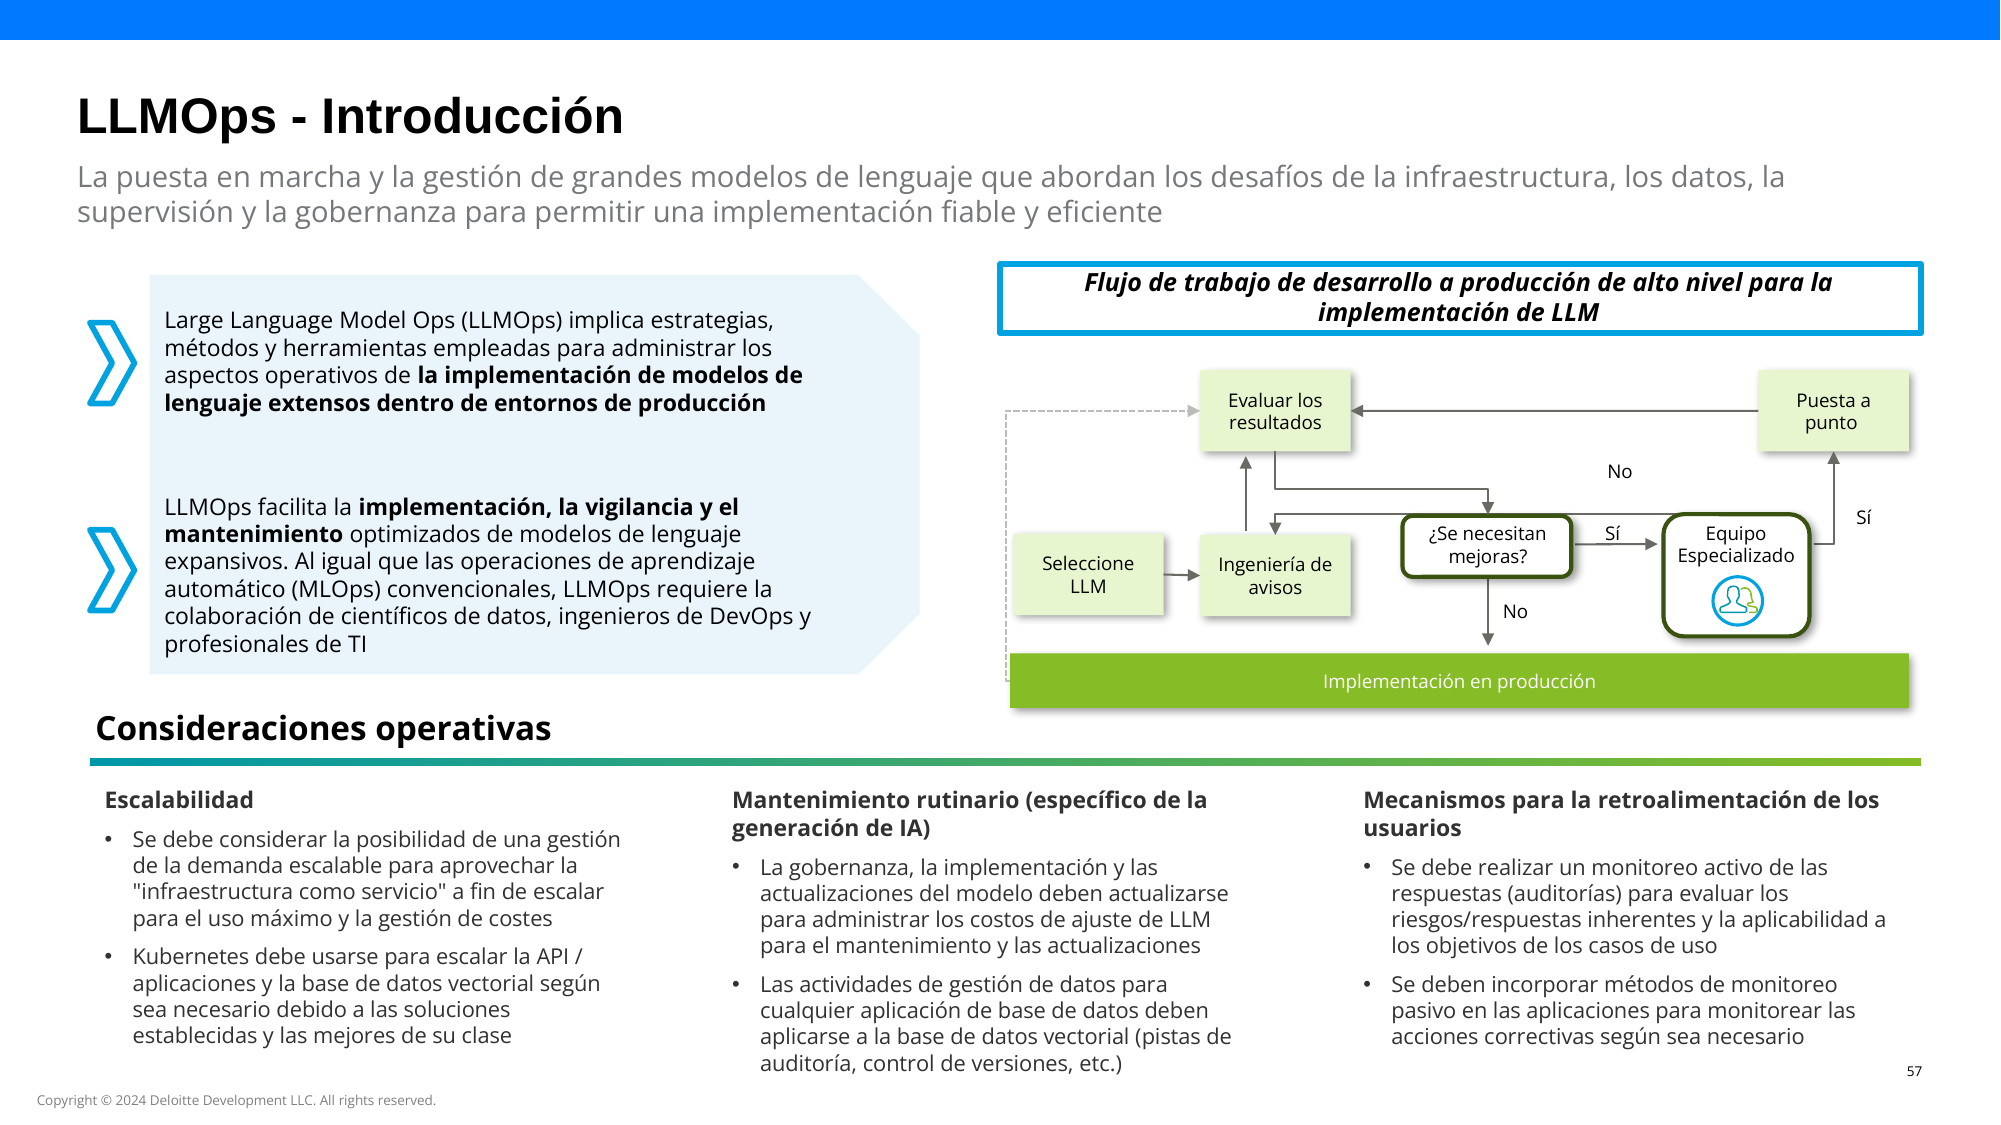

# LLMOps - Introducción
La puesta en marcha y la gestión de grandes modelos de lenguaje que abordan los desafíos de la infraestructura, los datos, la supervisión y la gobernanza para permitir una implementación fiable y eficiente
Flujo de trabajo de desarrollo a producción de alto nivel para la implementación de LLM

Large Language Model Ops (LLMOps) implica estrategias, métodos y herramientas empleadas para administrar los aspectos operativos de la implementación de modelos de lenguaje extensos dentro de entornos de producción

Puesta a punto
Evaluar los resultados

No
LLMOps facilita la implementación, la vigilancia y el mantenimiento optimizados de modelos de lenguaje expansivos. Al igual que las operaciones de aprendizaje automático (MLOps) convencionales, LLMOps requiere la colaboración de científicos de datos, ingenieros de DevOps y profesionales de TI
Sí
Sí
Equipo Especializado

¿Se necesitan mejoras?

Seleccione LLM
Ingeniería de avisos

No
Implementación en producción
Consideraciones operativas

Escalabilidad
Se debe considerar la posibilidad de una gestión de la demanda escalable para aprovechar la "infraestructura como servicio" a fin de escalar para el uso máximo y la gestión de costes
Kubernetes debe usarse para escalar la API / aplicaciones y la base de datos vectorial según sea necesario debido a las soluciones establecidas y las mejores de su clase

Mantenimiento rutinario (específico de la generación de IA)
La gobernanza, la implementación y las actualizaciones del modelo deben actualizarse para administrar los costos de ajuste de LLM para el mantenimiento y las actualizaciones
Las actividades de gestión de datos para cualquier aplicación de base de datos deben aplicarse a la base de datos vectorial (pistas de auditoría, control de versiones, etc.)
Mecanismos para la retroalimentación de los usuarios
Se debe realizar un monitoreo activo de las respuestas (auditorías) para evaluar los riesgos/respuestas inherentes y la aplicabilidad a los objetivos de los casos de uso
Se deben incorporar métodos de monitoreo pasivo en las aplicaciones para monitorear las acciones correctivas según sea necesario